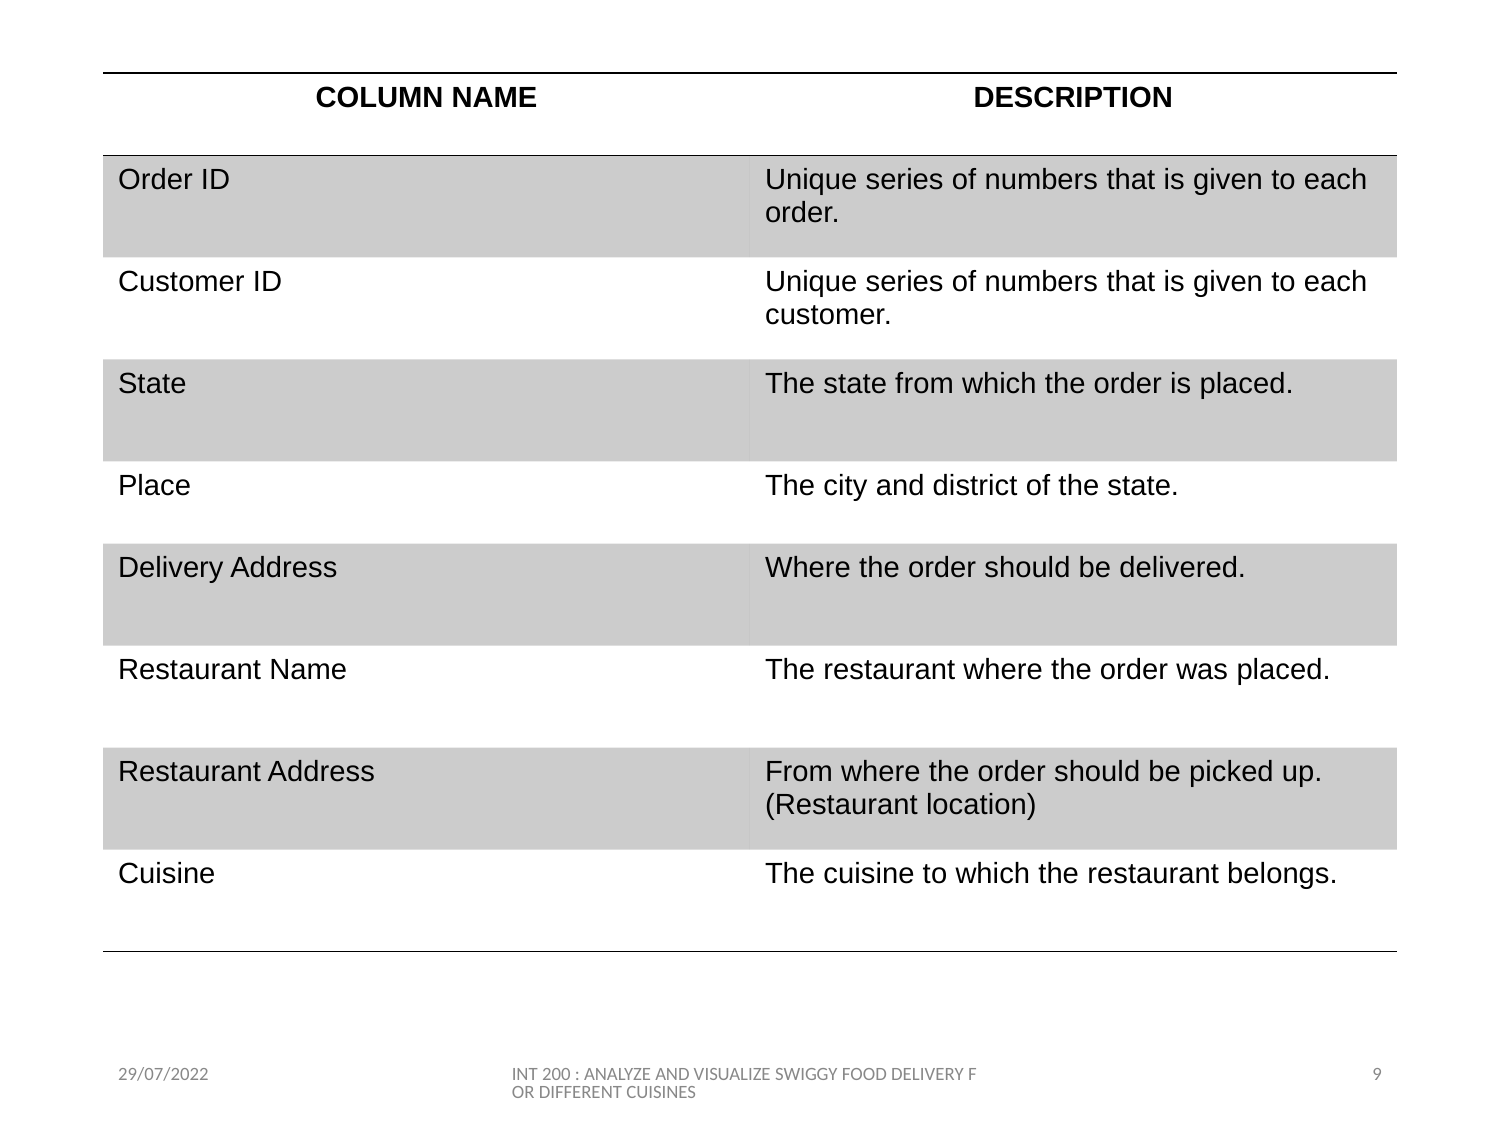

| COLUMN NAME | DESCRIPTION |
| --- | --- |
| Order ID | Unique series of numbers that is given to each order. |
| Customer ID | Unique series of numbers that is given to each customer. |
| State | The state from which the order is placed. |
| Place | The city and district of the state. |
| Delivery Address | Where the order should be delivered. |
| Restaurant Name | The restaurant where the order was placed. |
| Restaurant Address | From where the order should be picked up.(Restaurant location) |
| Cuisine | The cuisine to which the restaurant belongs. |
29/07/2022
INT 200 : ANALYZE AND VISUALIZE SWIGGY FOOD DELIVERY FOR DIFFERENT CUISINES
9